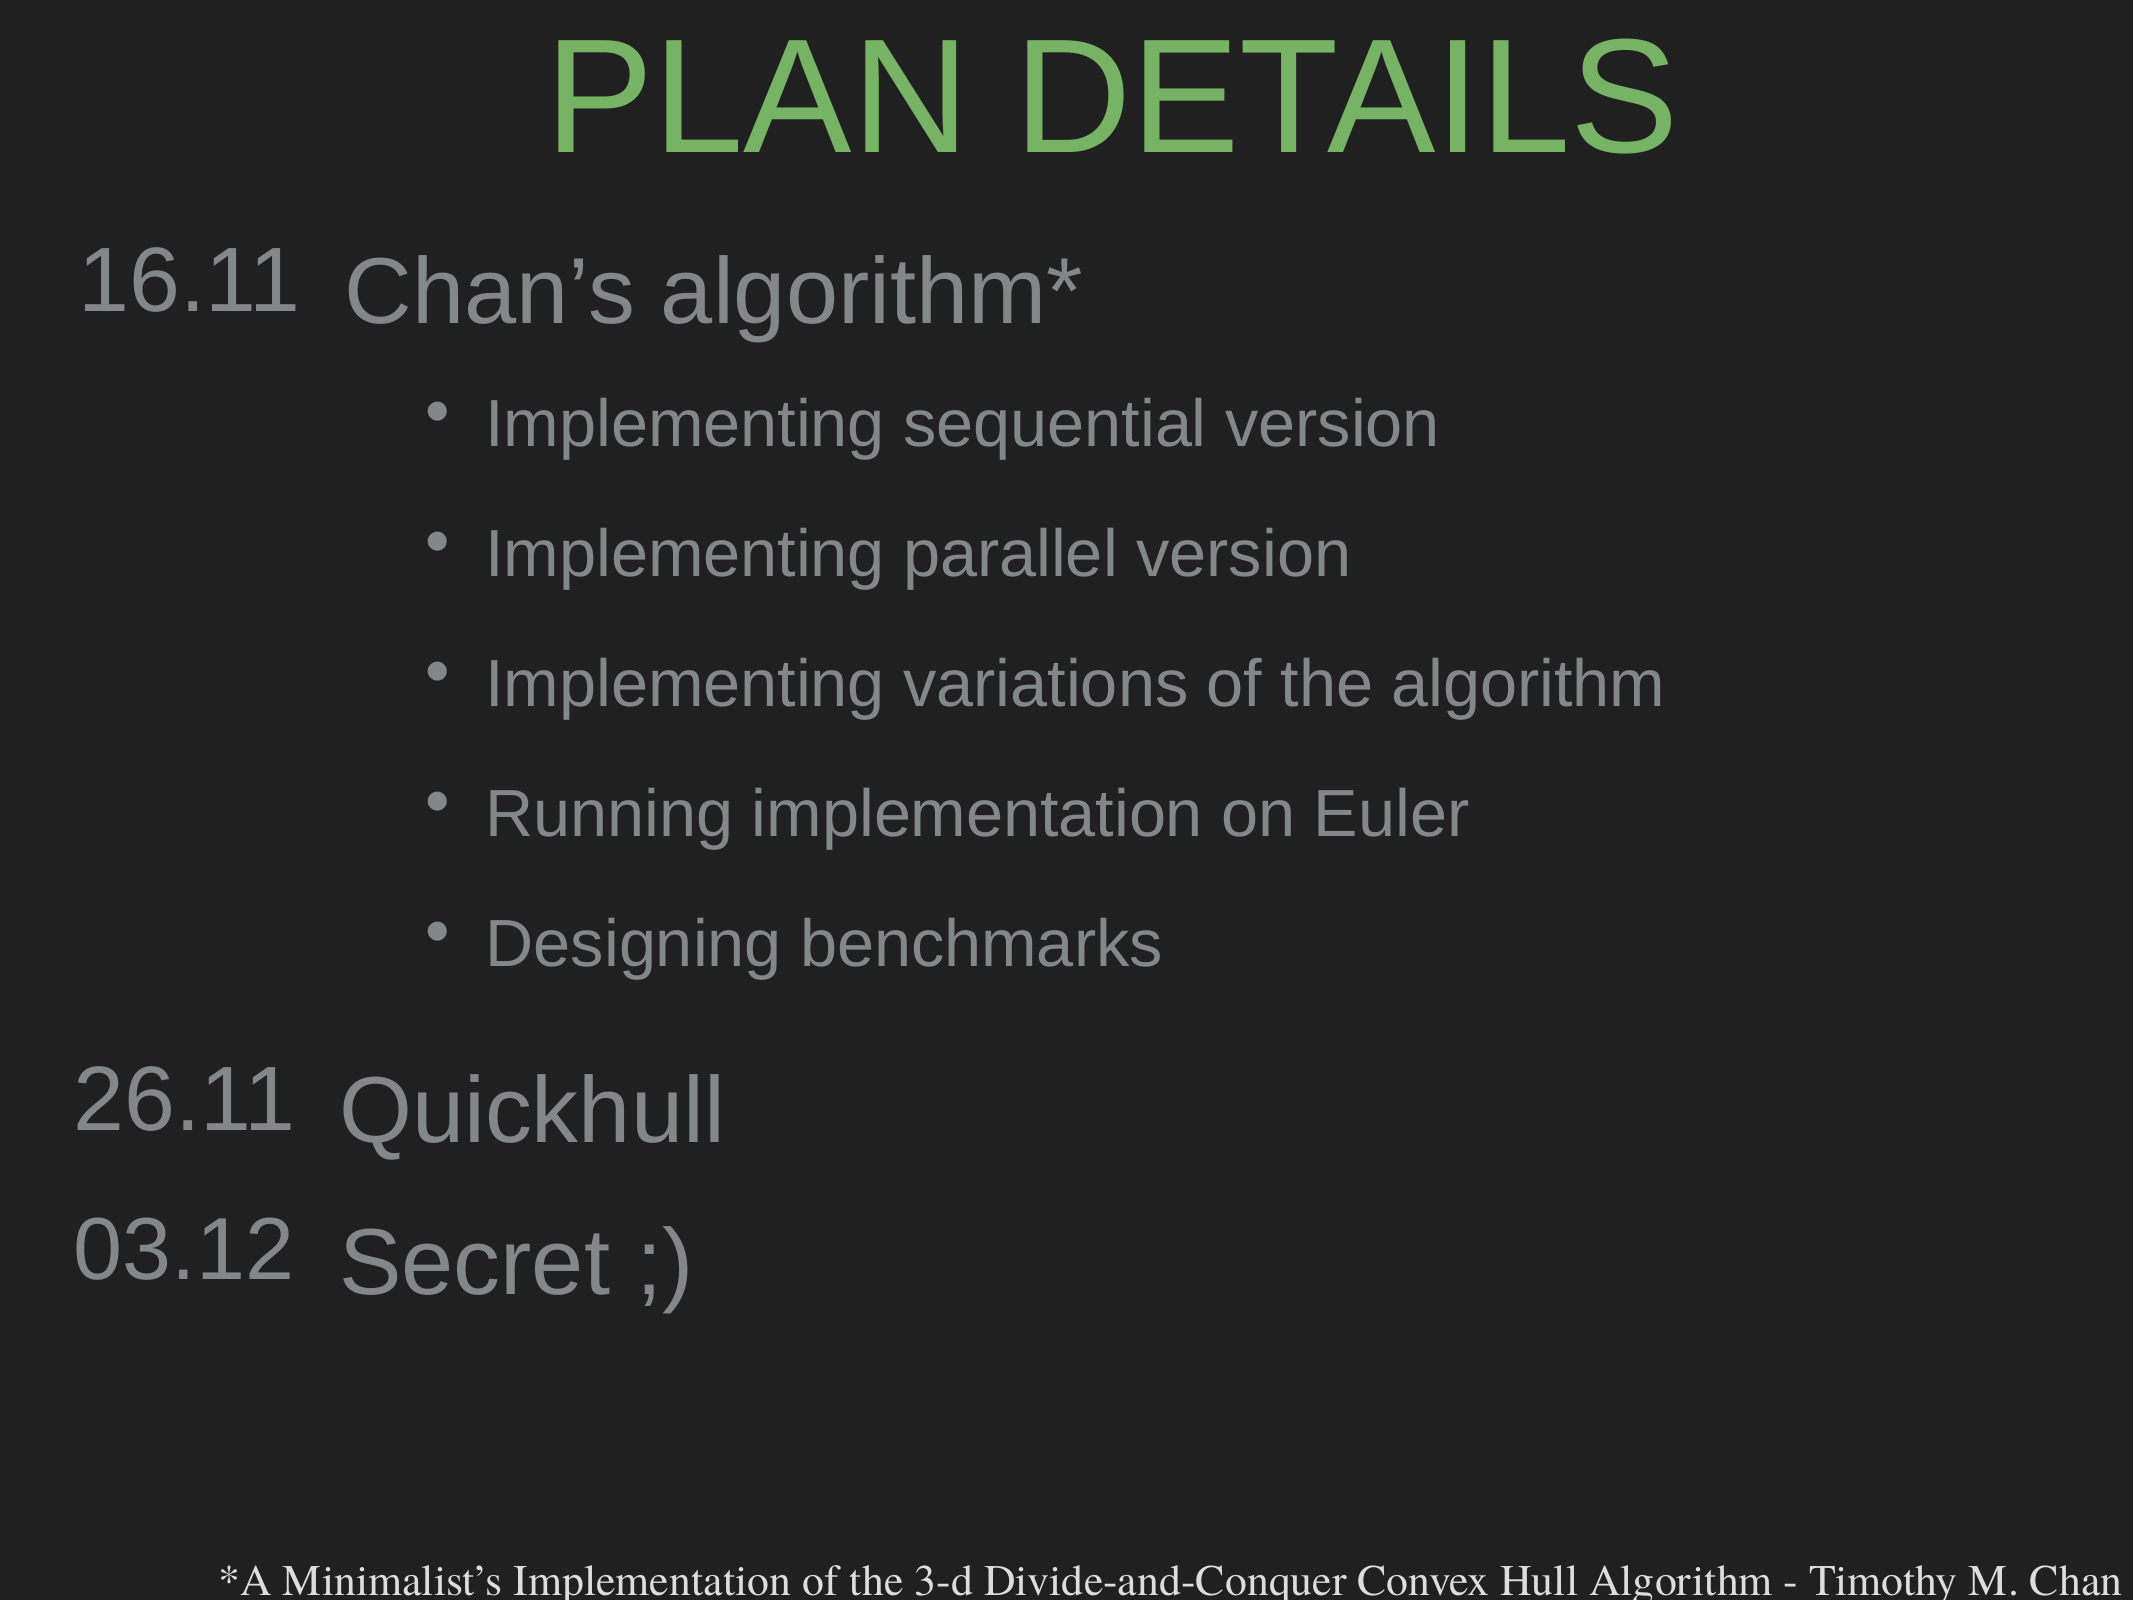

# Plan details
Chan’s algorithm*
16.11
 Implementing sequential version
 Implementing parallel version
 Implementing variations of the algorithm
 Running implementation on Euler
 Designing benchmarks
Quickhull
26.11
Secret ;)
03.12
*A Minimalist’s Implementation of the 3-d Divide-and-Conquer Convex Hull Algorithm - Timothy M. Chan